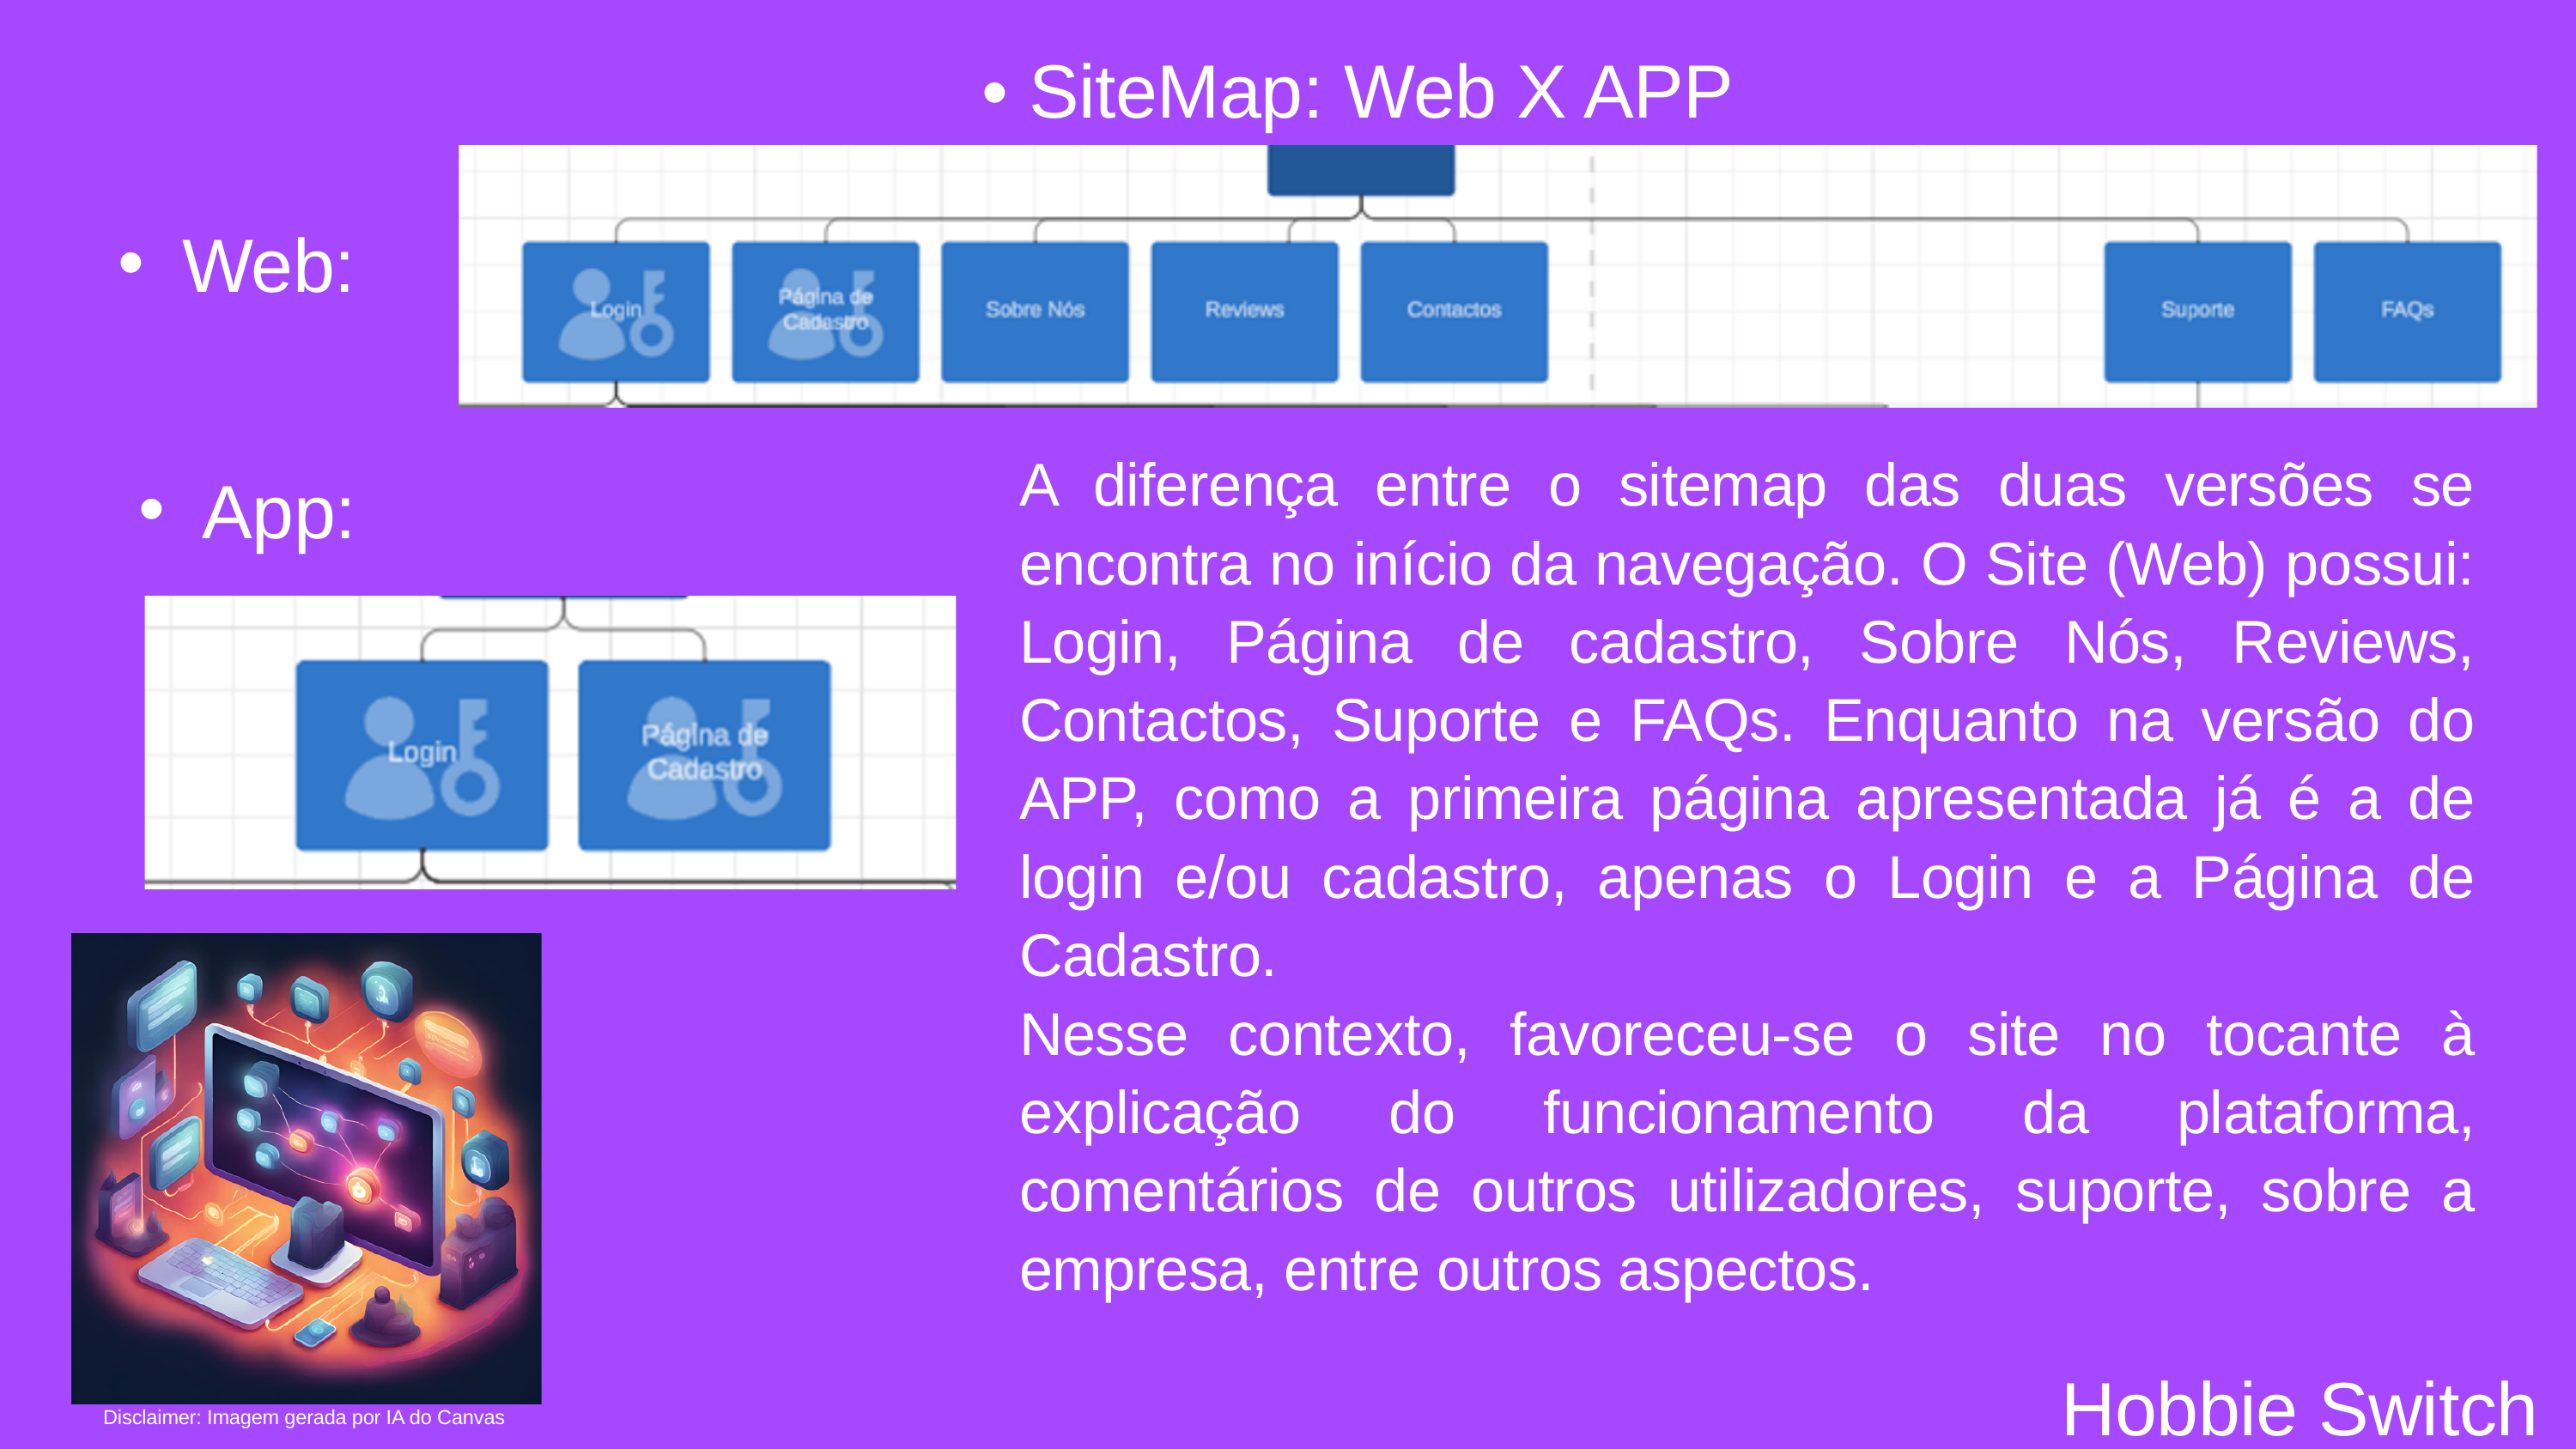

• SiteMap: Web X APP

Web:
A diferença entre o sitemap das duas versões se encontra no início da navegação. O Site (Web) possui: Login, Página de cadastro, Sobre Nós, Reviews, Contactos, Suporte e FAQs. Enquanto na versão do APP, como a primeira página apresentada já é a de login e/ou cadastro, apenas o Login e a Página de Cadastro.
Nesse contexto, favoreceu-se o site no tocante à explicação do funcionamento da plataforma, comentários de outros utilizadores, suporte, sobre a empresa, entre outros aspectos.
App:

Hobbie Switch
Disclaimer: Imagem gerada por IA do Canvas